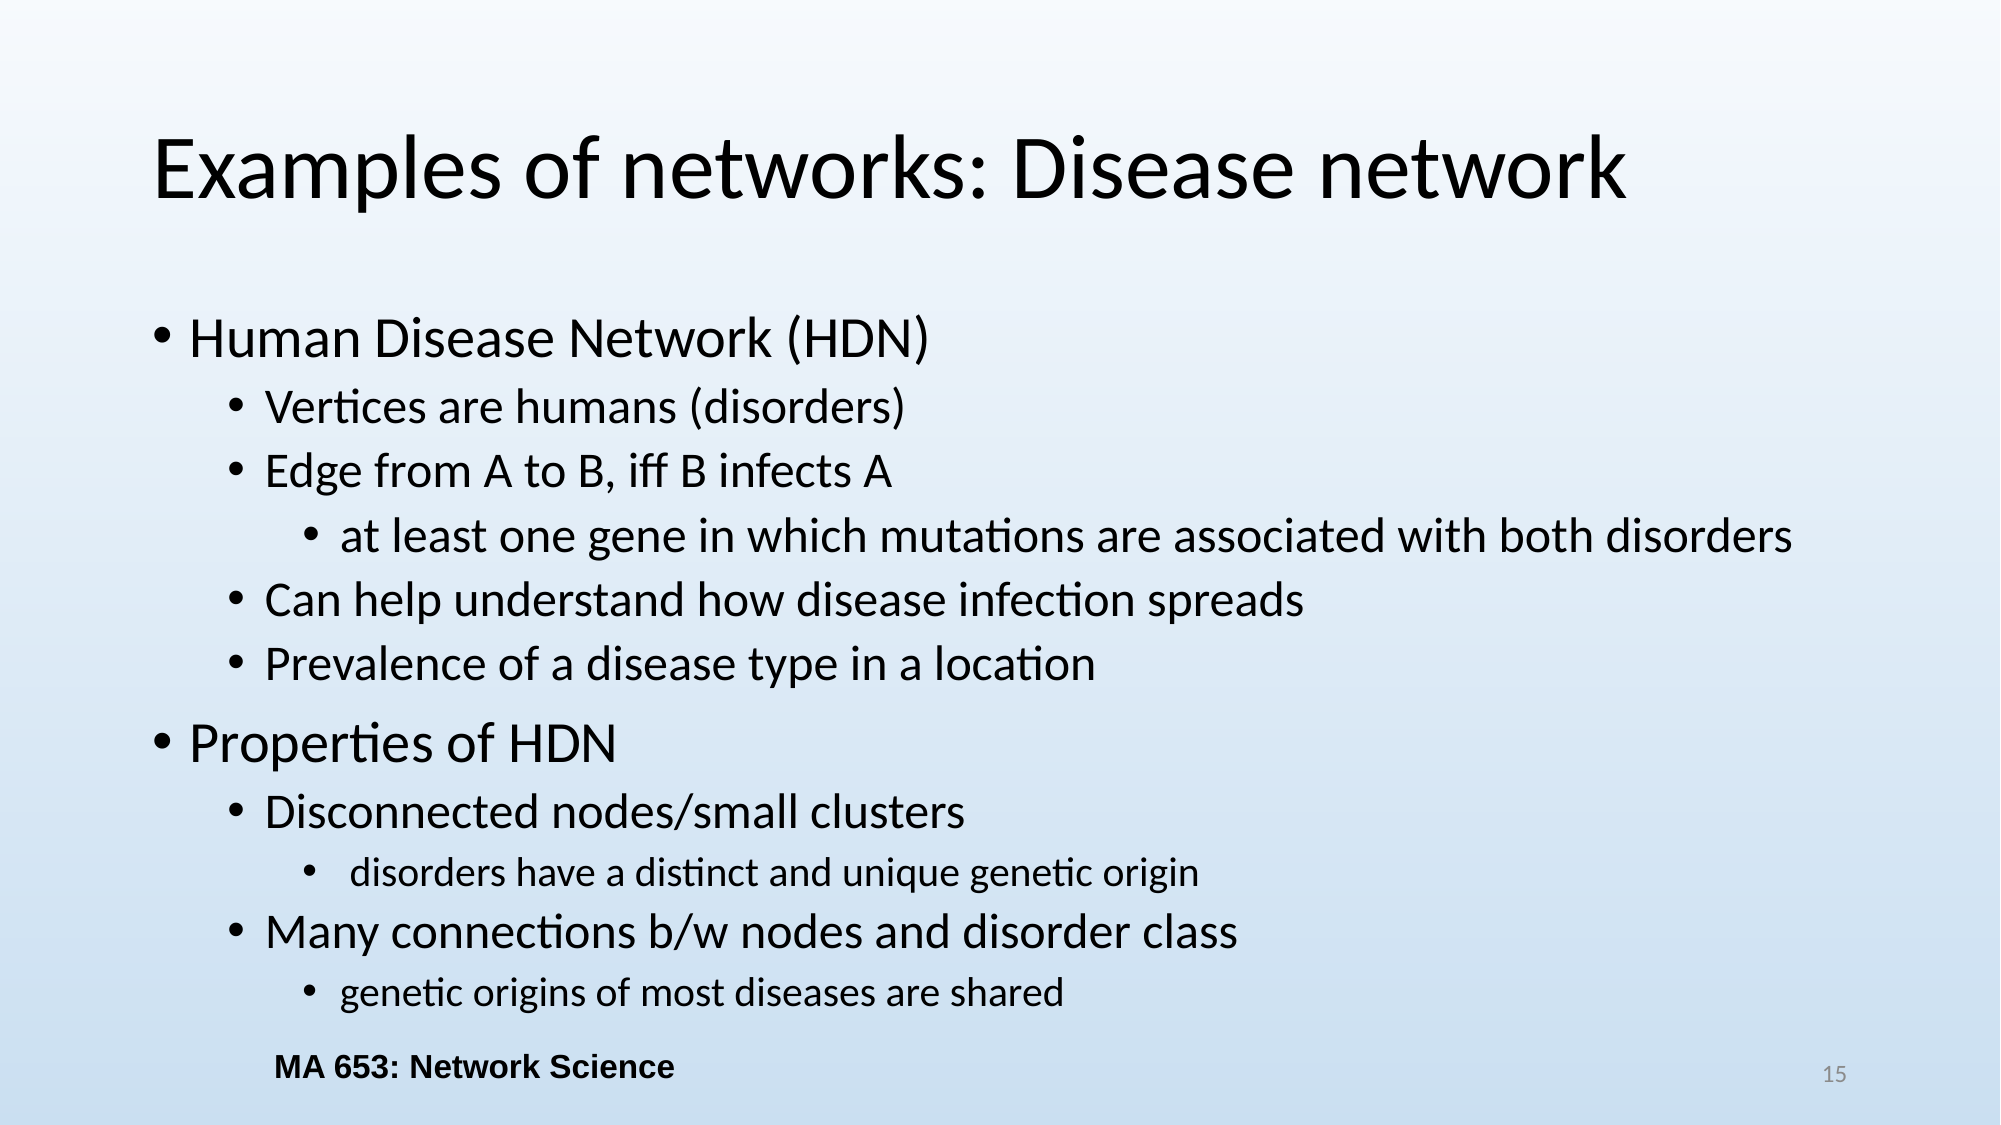

# Examples of networks: Disease network
Human Disease Network (HDN)
Vertices are humans (disorders)
Edge from A to B, iff B infects A
at least one gene in which mutations are associated with both disorders
Can help understand how disease infection spreads
Prevalence of a disease type in a location
Properties of HDN
Disconnected nodes/small clusters
 disorders have a distinct and unique genetic origin
Many connections b/w nodes and disorder class
genetic origins of most diseases are shared
MA 653: Network Science
15